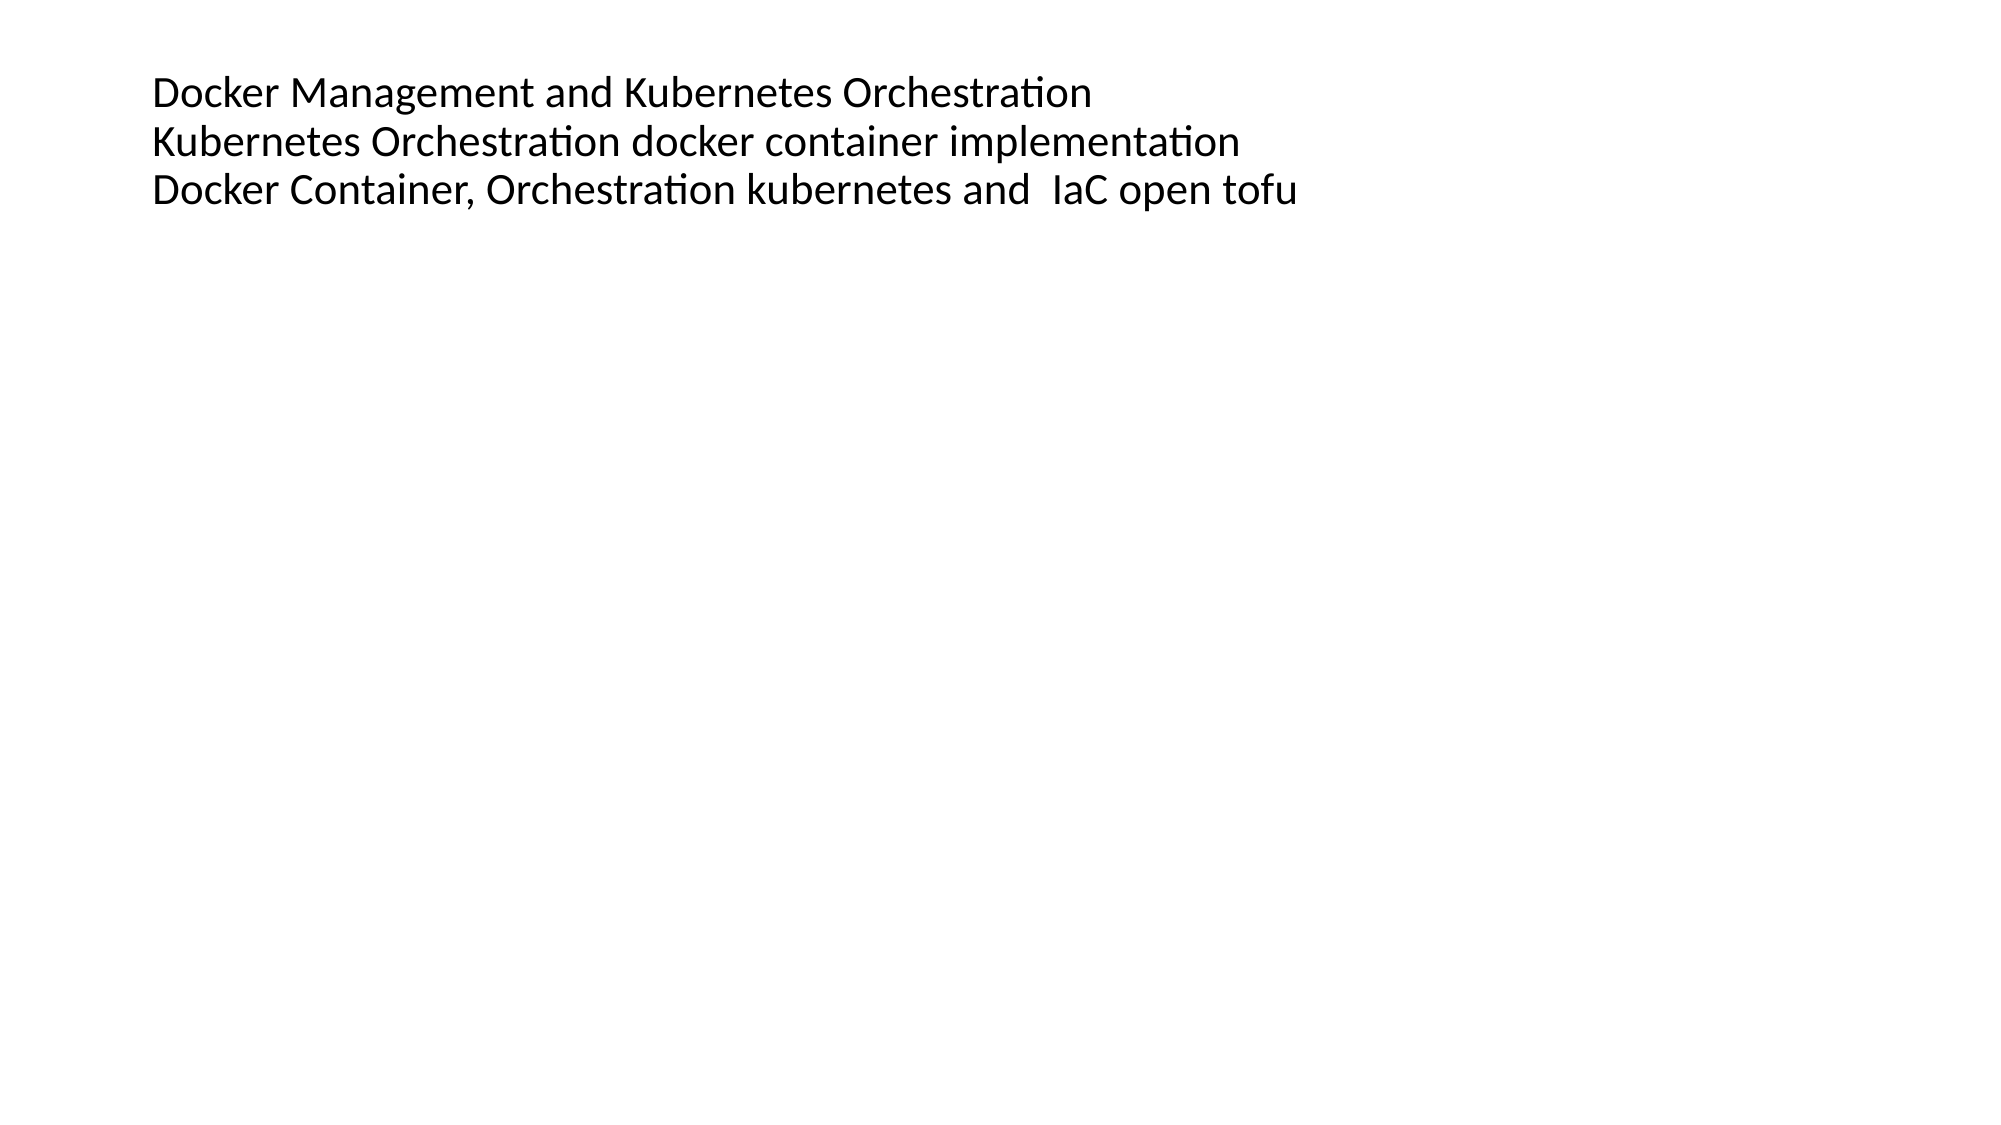

# Docker Management and Kubernetes Orchestration Kubernetes Orchestration docker container implementation Docker Container, Orchestration kubernetes and  IaC open tofu